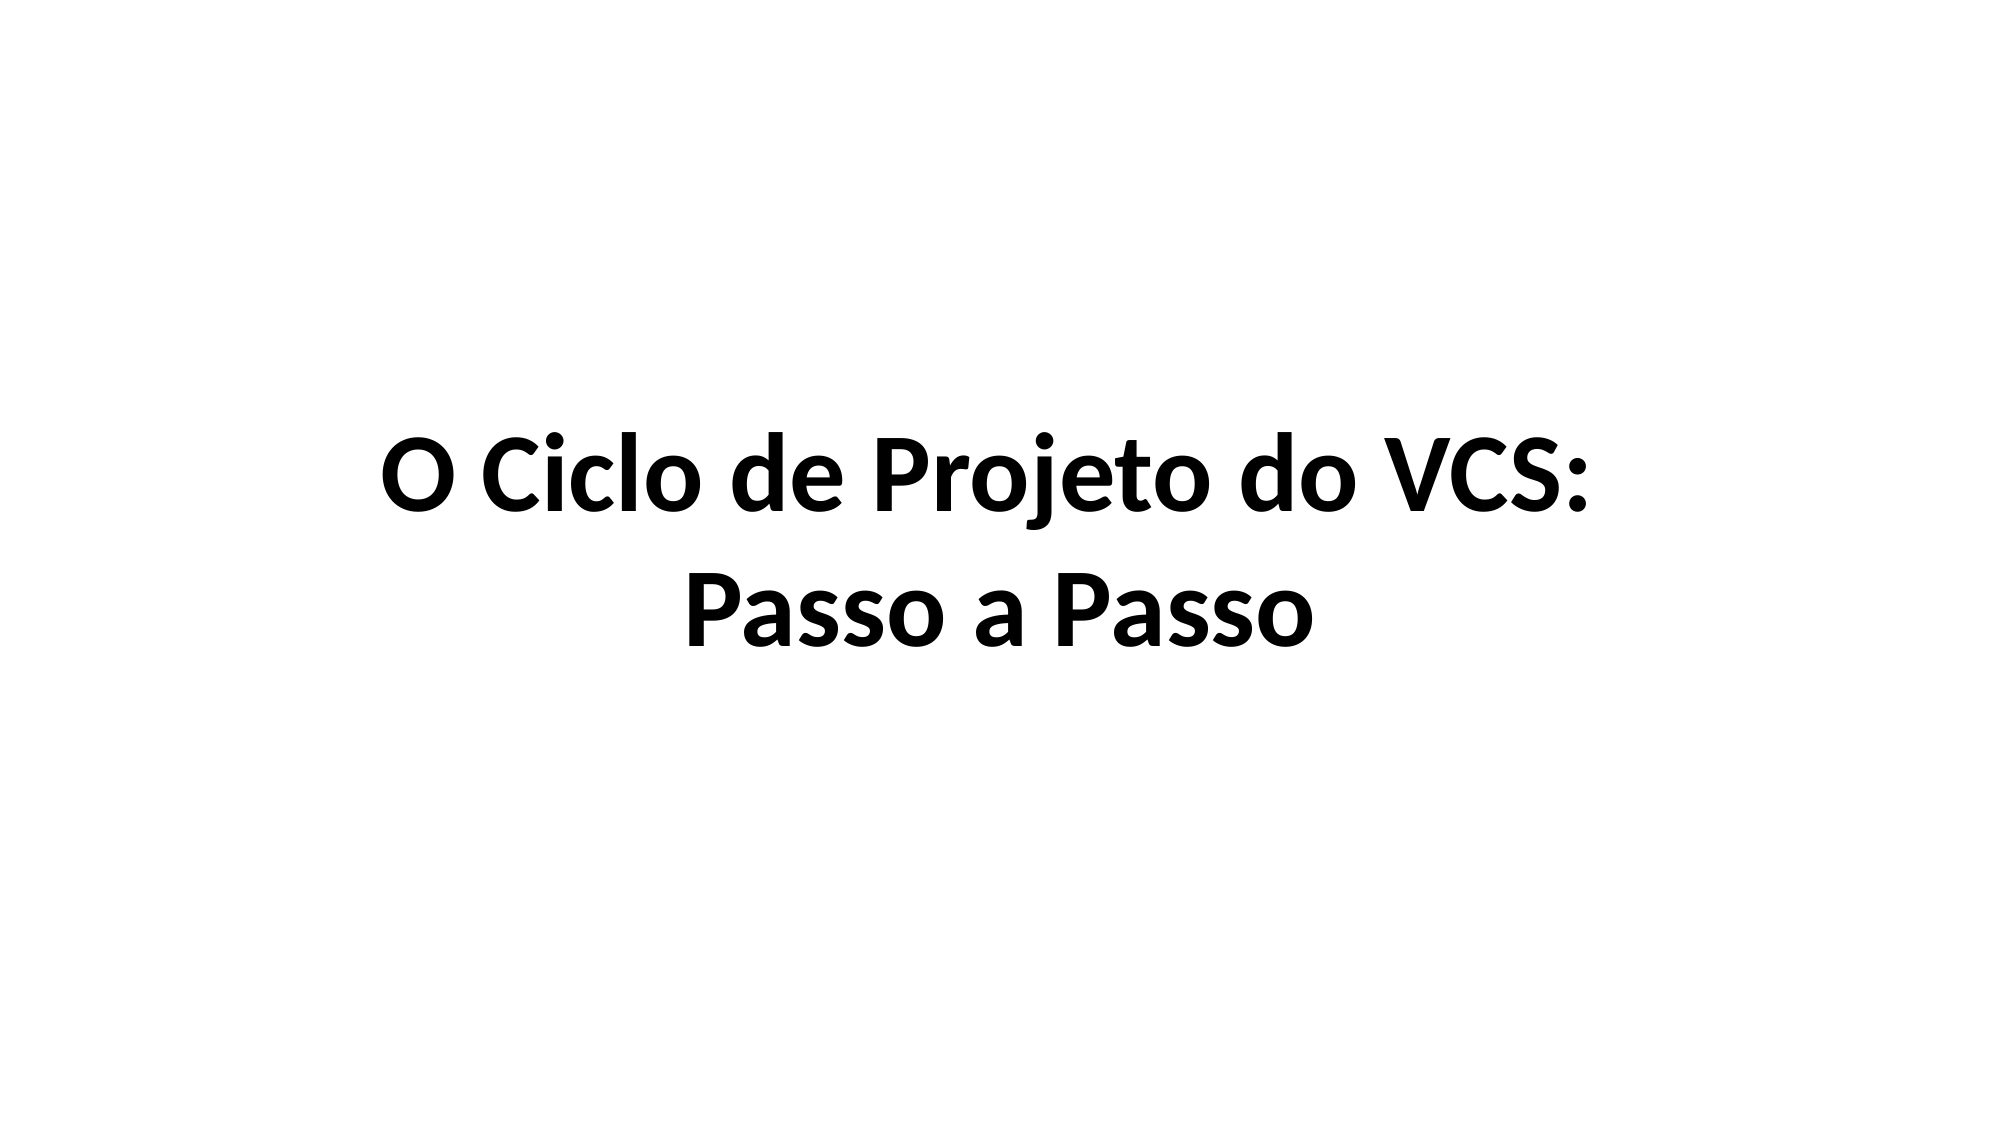

O Ciclo de Projeto do VCS:
Passo a Passo